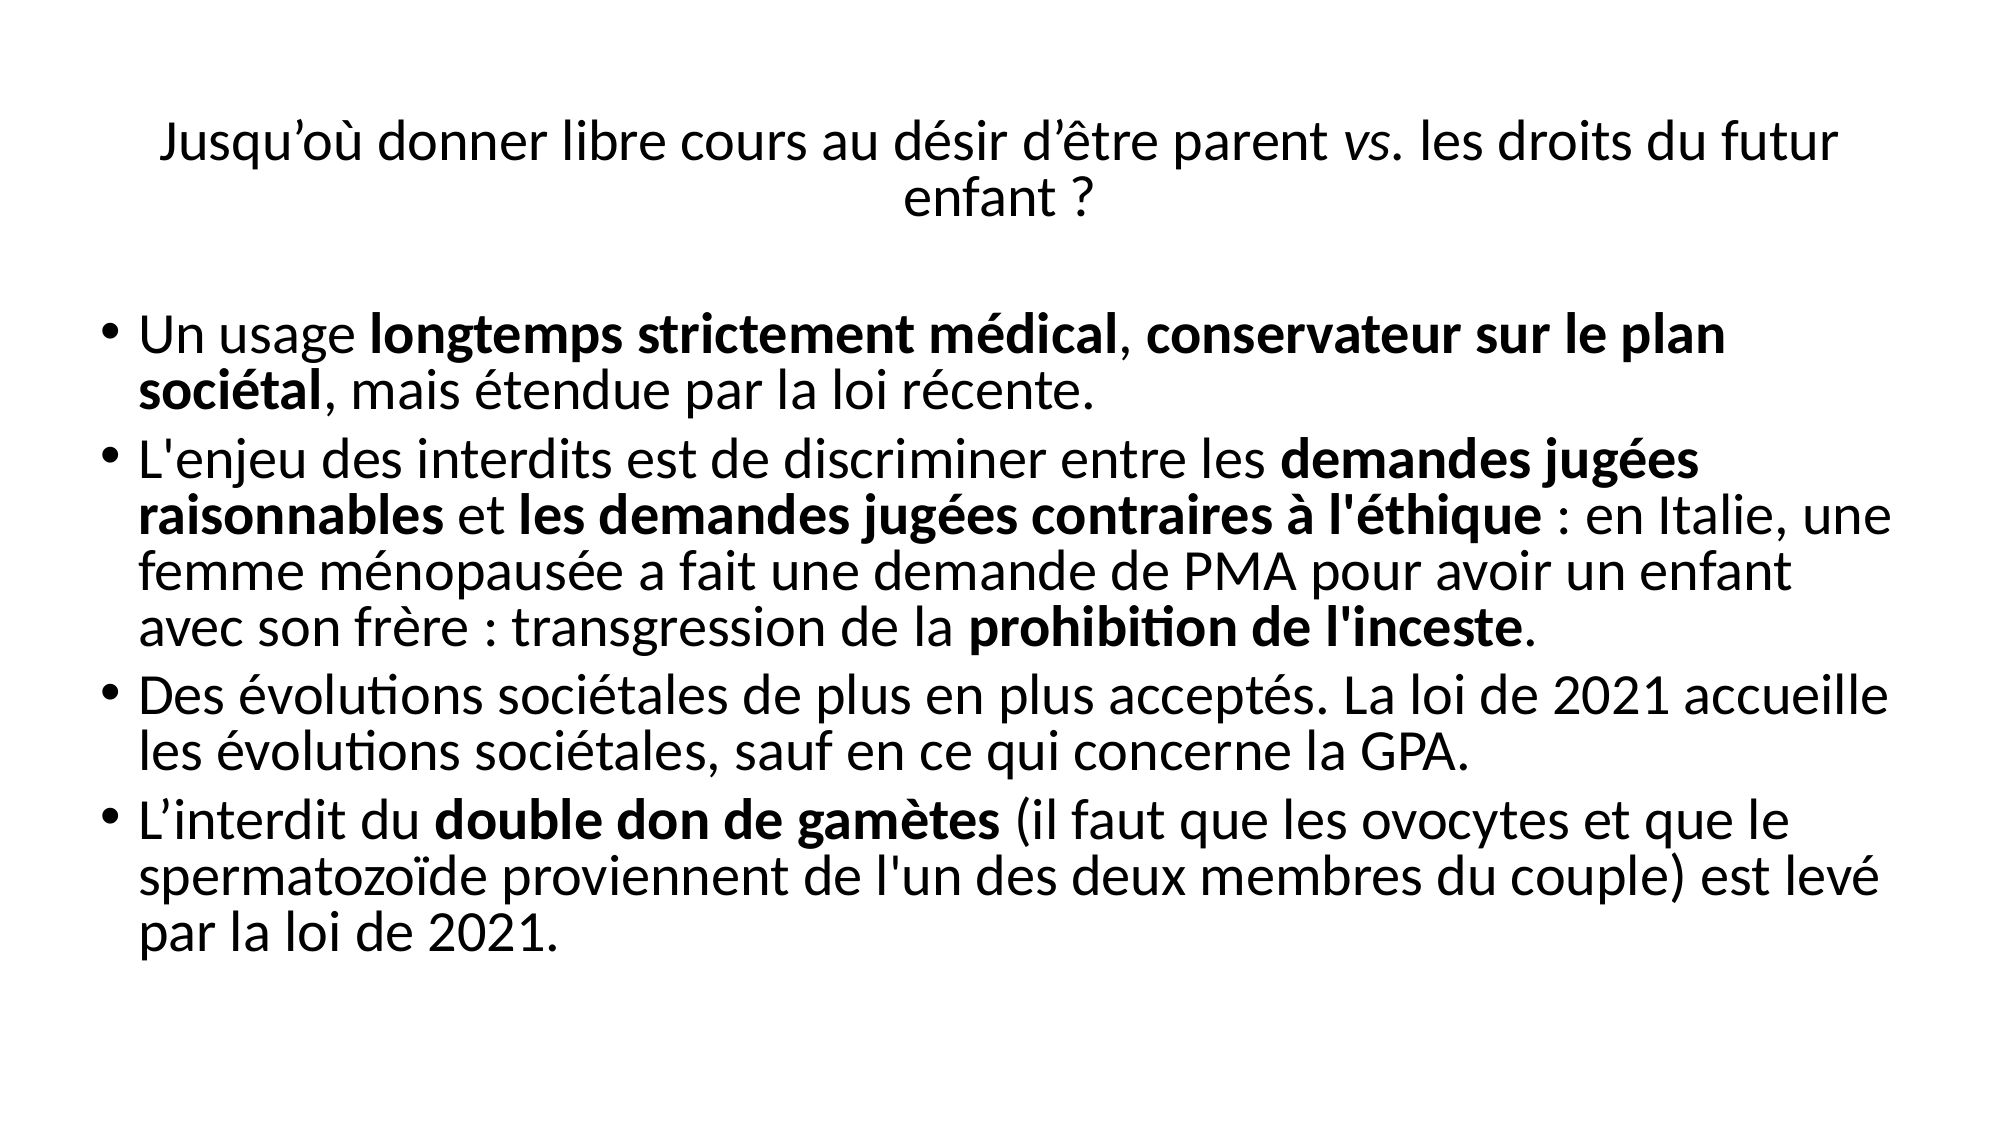

Jusqu’où donner libre cours au désir d’être parent vs. les droits du futur enfant ?

Un usage longtemps strictement médical, conservateur sur le plan sociétal, mais étendue par la loi récente.
L'enjeu des interdits est de discriminer entre les demandes jugées raisonnables et les demandes jugées contraires à l'éthique : en Italie, une femme ménopausée a fait une demande de PMA pour avoir un enfant avec son frère : transgression de la prohibition de l'inceste.
Des évolutions sociétales de plus en plus acceptés. La loi de 2021 accueille les évolutions sociétales, sauf en ce qui concerne la GPA.
L’interdit du double don de gamètes (il faut que les ovocytes et que le spermatozoïde proviennent de l'un des deux membres du couple) est levé par la loi de 2021.